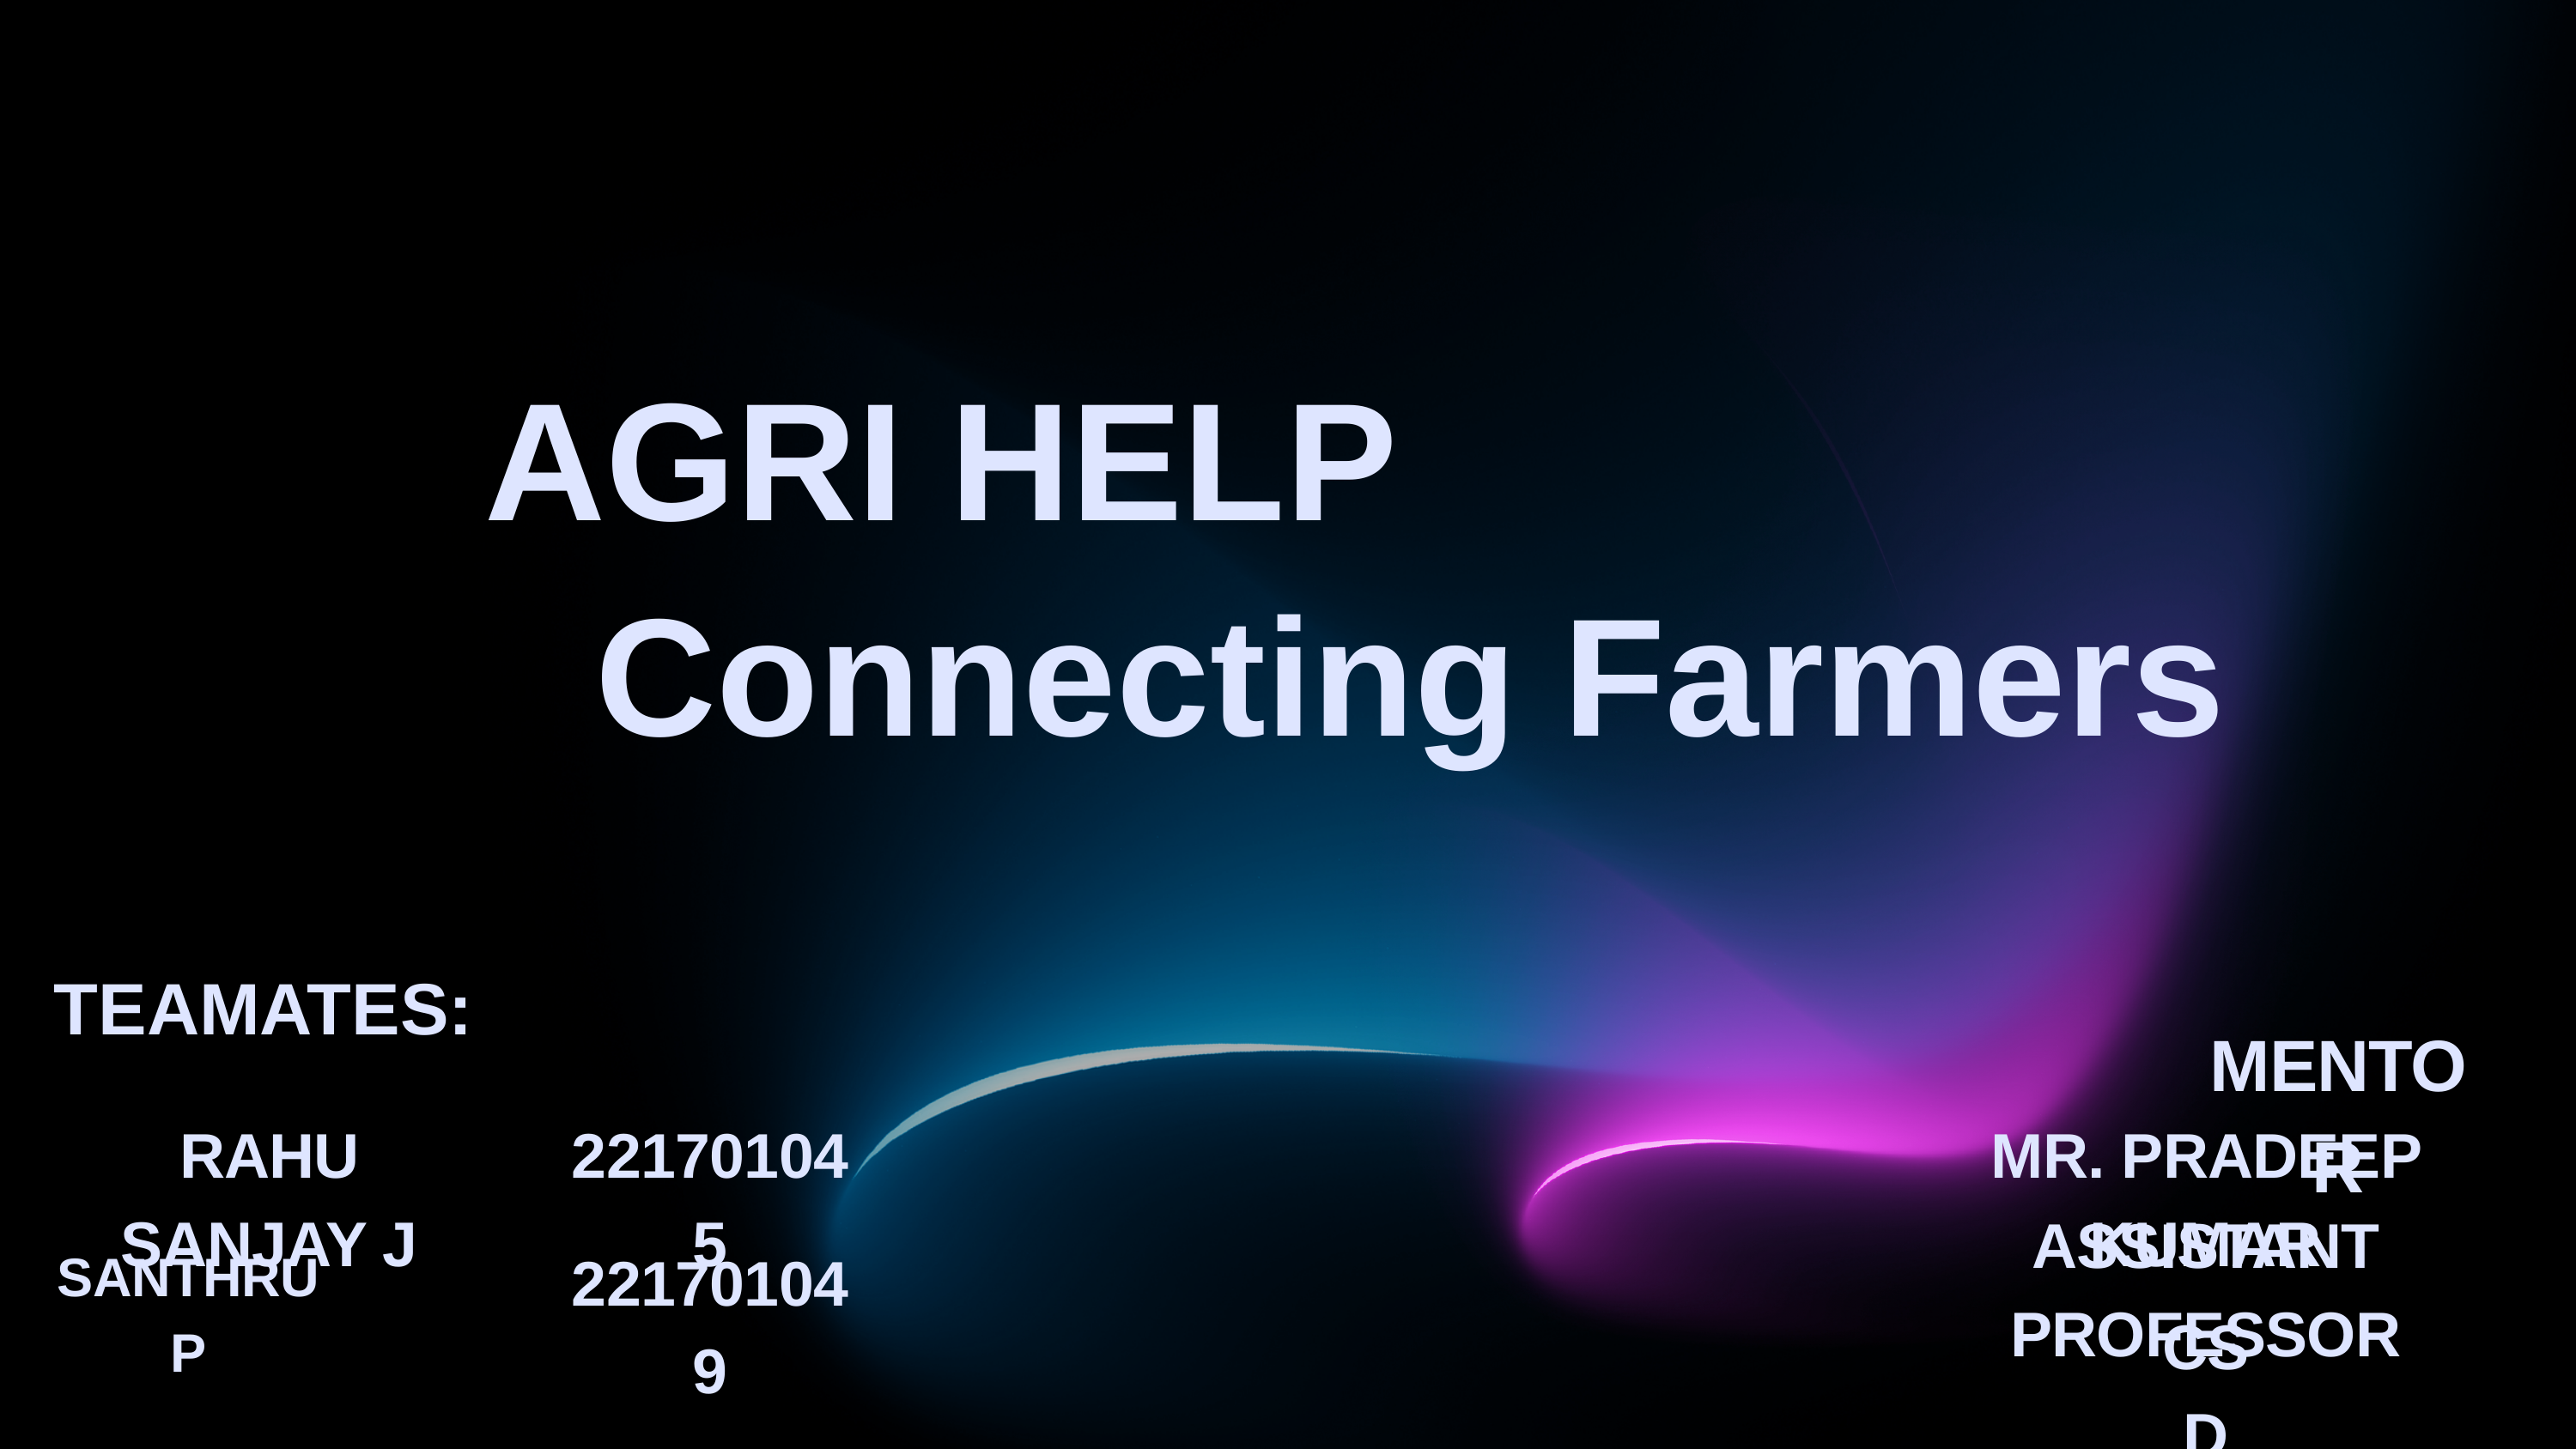

AGRI HELP
Connecting Farmers
TEAMATES:
MENTOR
RAHU SANJAY J
221701045
MR. PRADEEP KUMAR
ASSISTANT PROFESSOR
221701049
SANTHRU P
CSD